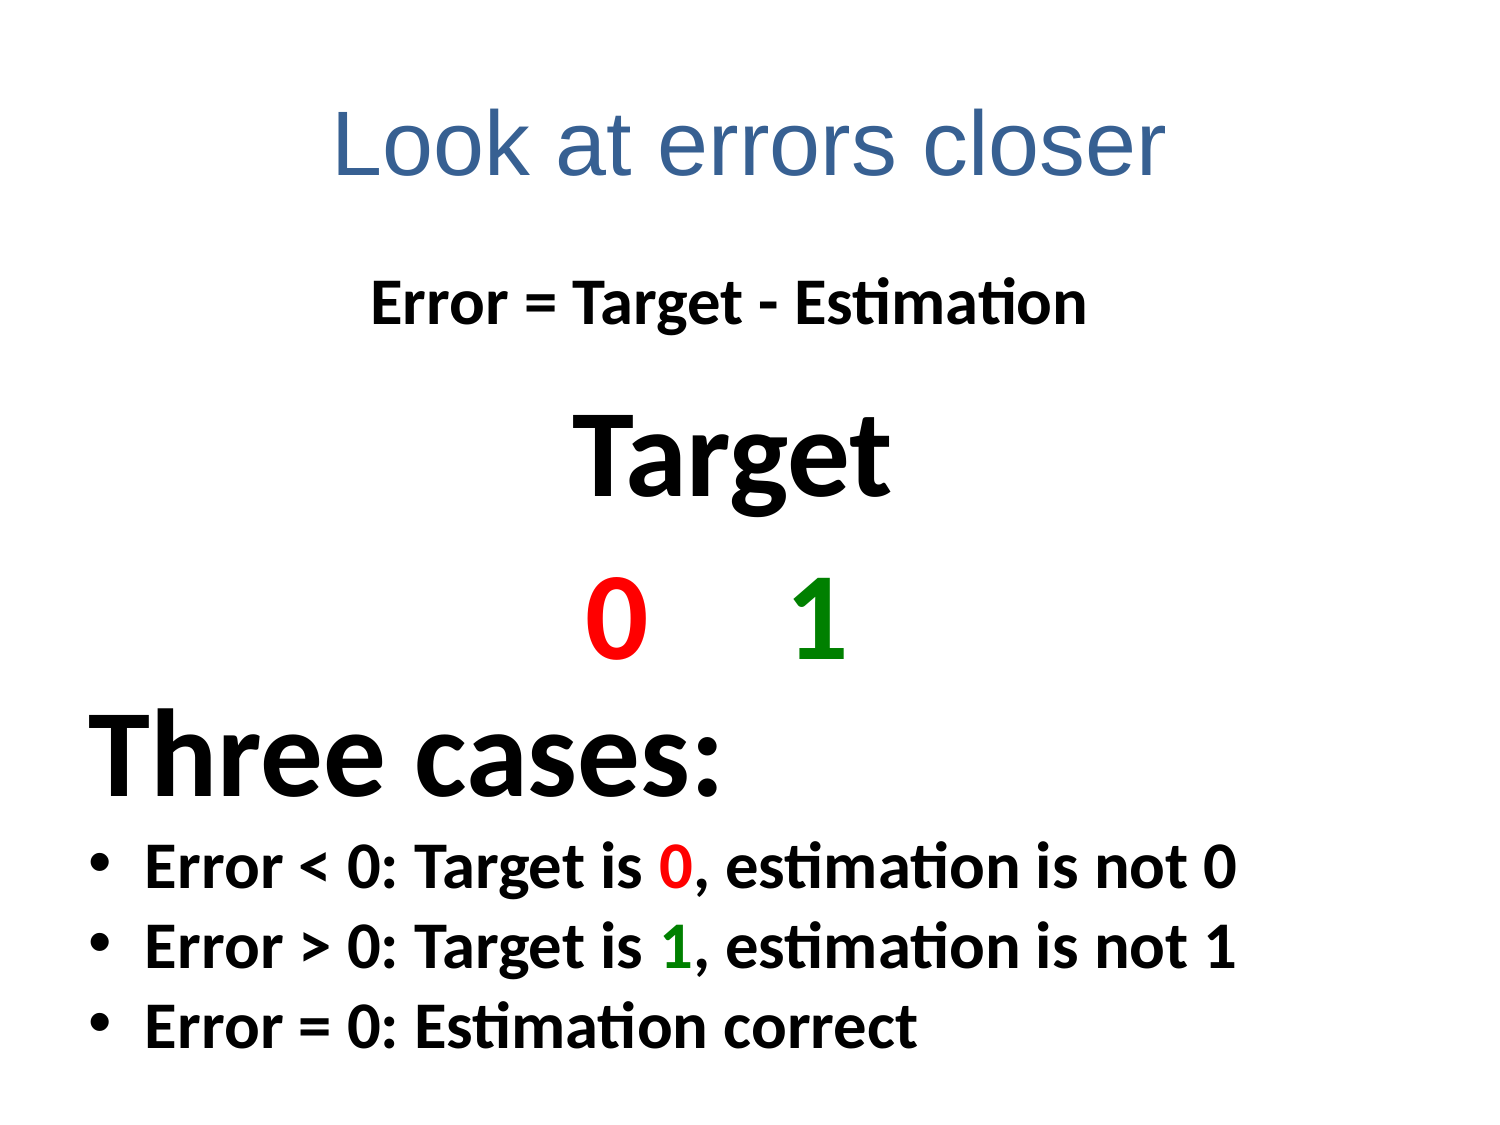

# Look at errors closer
Error = Target - Estimation
Target
0
1
Three cases:
Error < 0: Target is 0, estimation is not 0
Error > 0: Target is 1, estimation is not 1
Error = 0: Estimation correct